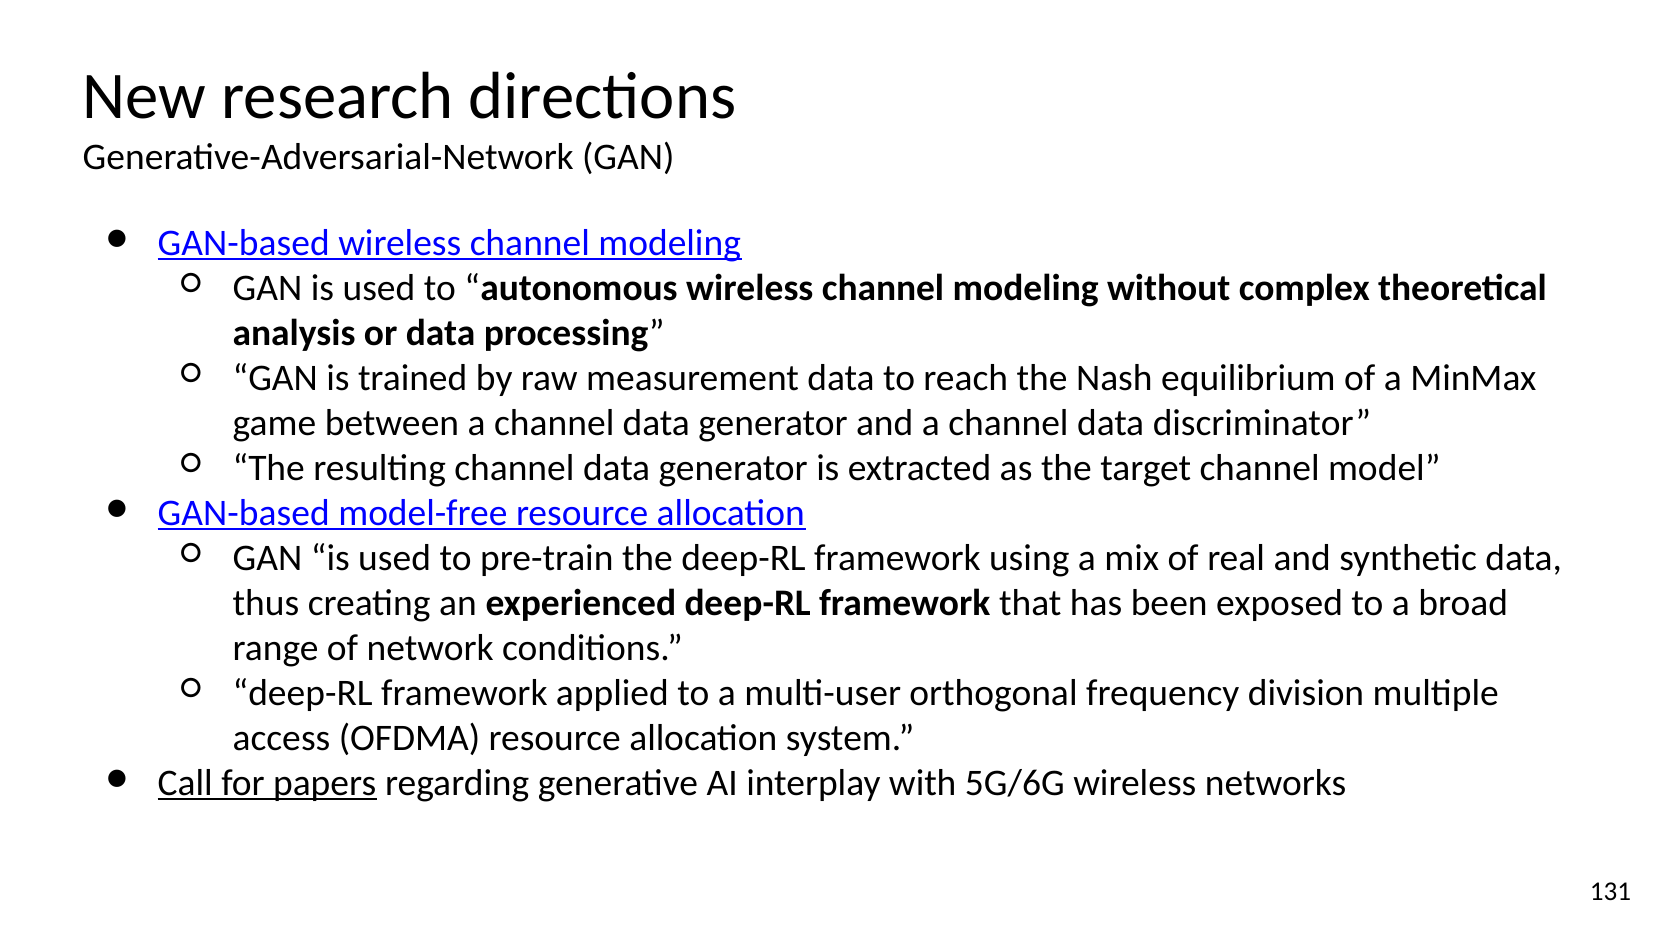

# New research directions
Generative-Adversarial-Network (GAN)
GAN-based wireless channel modeling
GAN is used to “autonomous wireless channel modeling without complex theoretical analysis or data processing”
“GAN is trained by raw measurement data to reach the Nash equilibrium of a MinMax game between a channel data generator and a channel data discriminator”
“The resulting channel data generator is extracted as the target channel model”
GAN-based model-free resource allocation
GAN “is used to pre-train the deep-RL framework using a mix of real and synthetic data, thus creating an experienced deep-RL framework that has been exposed to a broad range of network conditions.”
“deep-RL framework applied to a multi-user orthogonal frequency division multiple access (OFDMA) resource allocation system.”
Call for papers regarding generative AI interplay with 5G/6G wireless networks

131